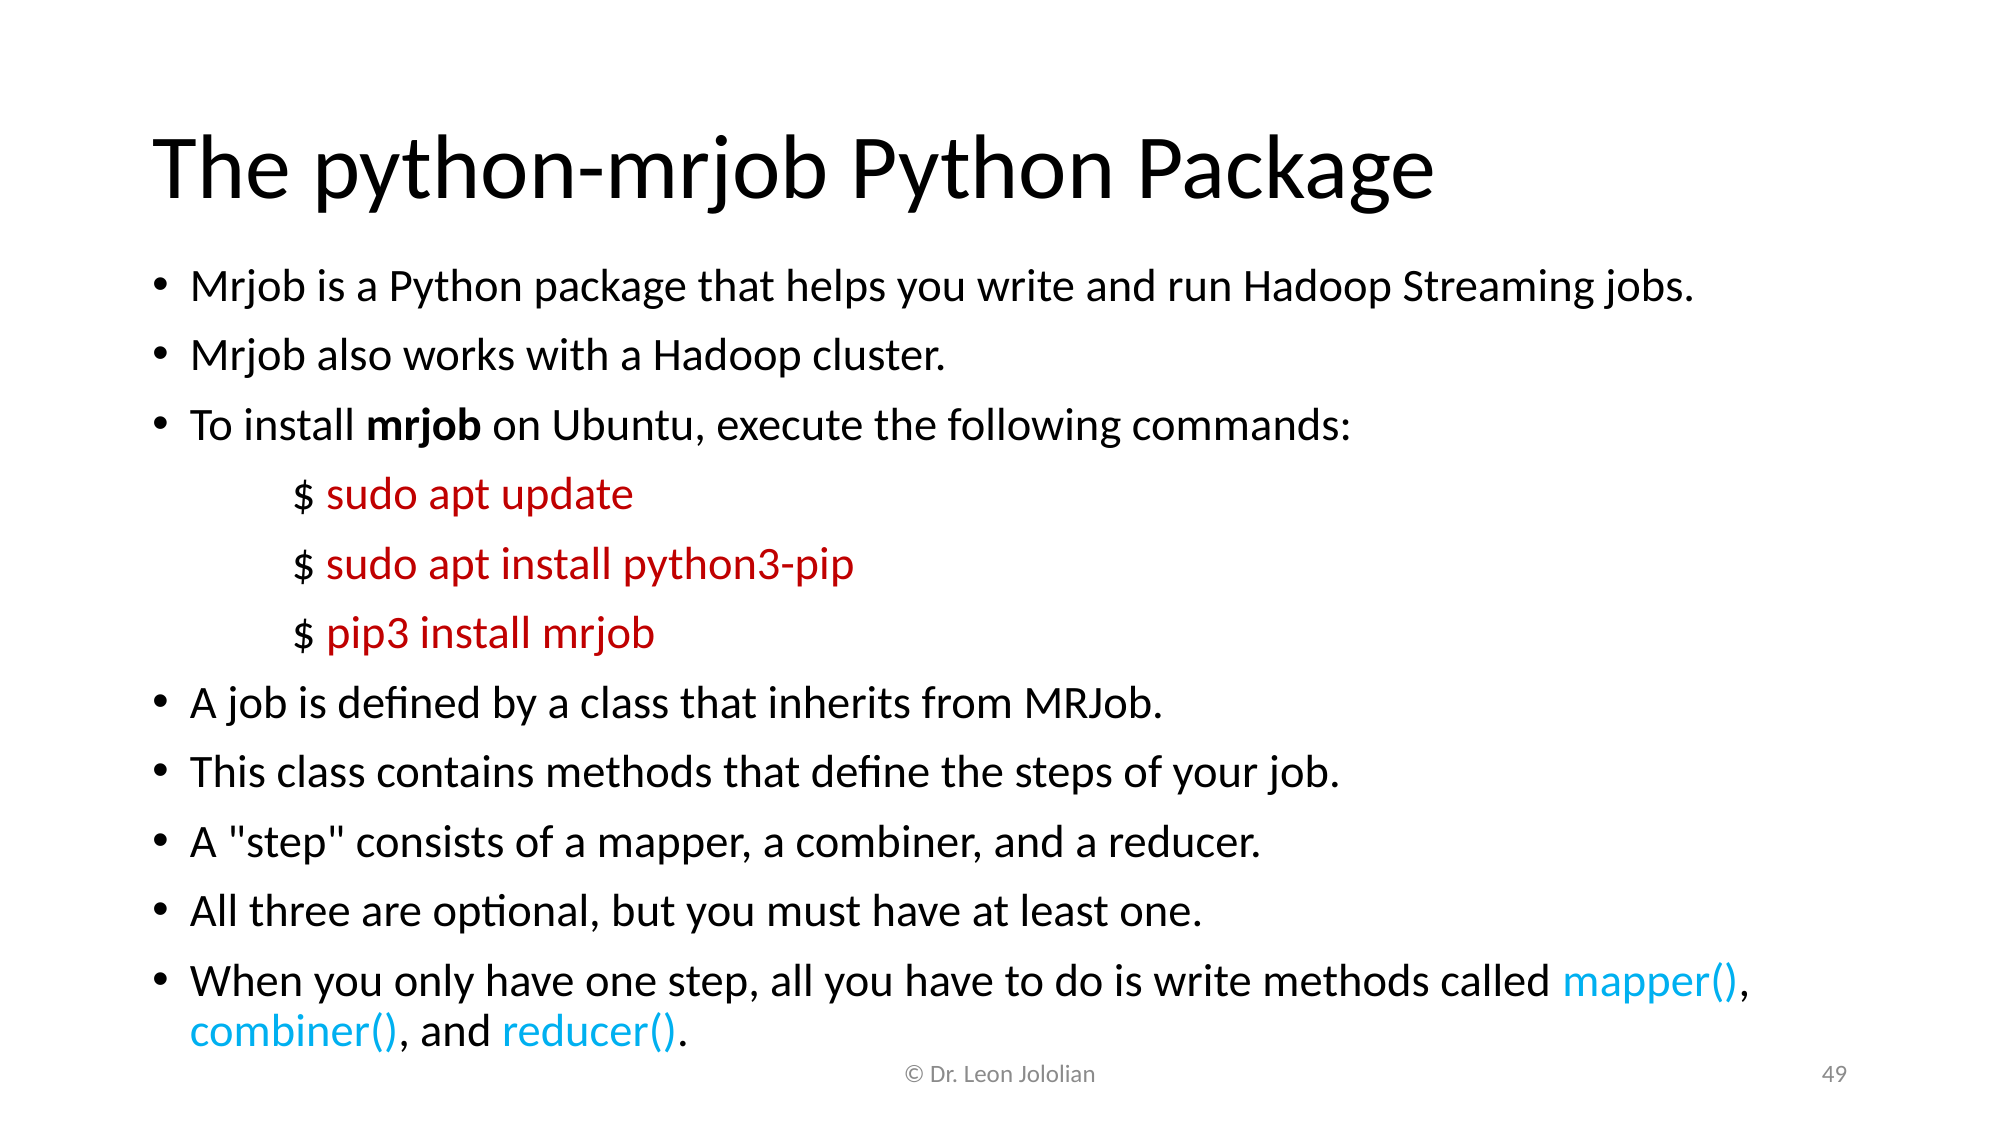

# The python-mrjob Python Package
Mrjob is a Python package that helps you write and run Hadoop Streaming jobs.
Mrjob also works with a Hadoop cluster.
To install mrjob on Ubuntu, execute the following commands:
	$ sudo apt update
	$ sudo apt install python3-pip
	$ pip3 install mrjob
A job is defined by a class that inherits from MRJob.
This class contains methods that define the steps of your job.
A "step" consists of a mapper, a combiner, and a reducer.
All three are optional, but you must have at least one.
When you only have one step, all you have to do is write methods called mapper(), combiner(), and reducer().
© Dr. Leon Jololian
49